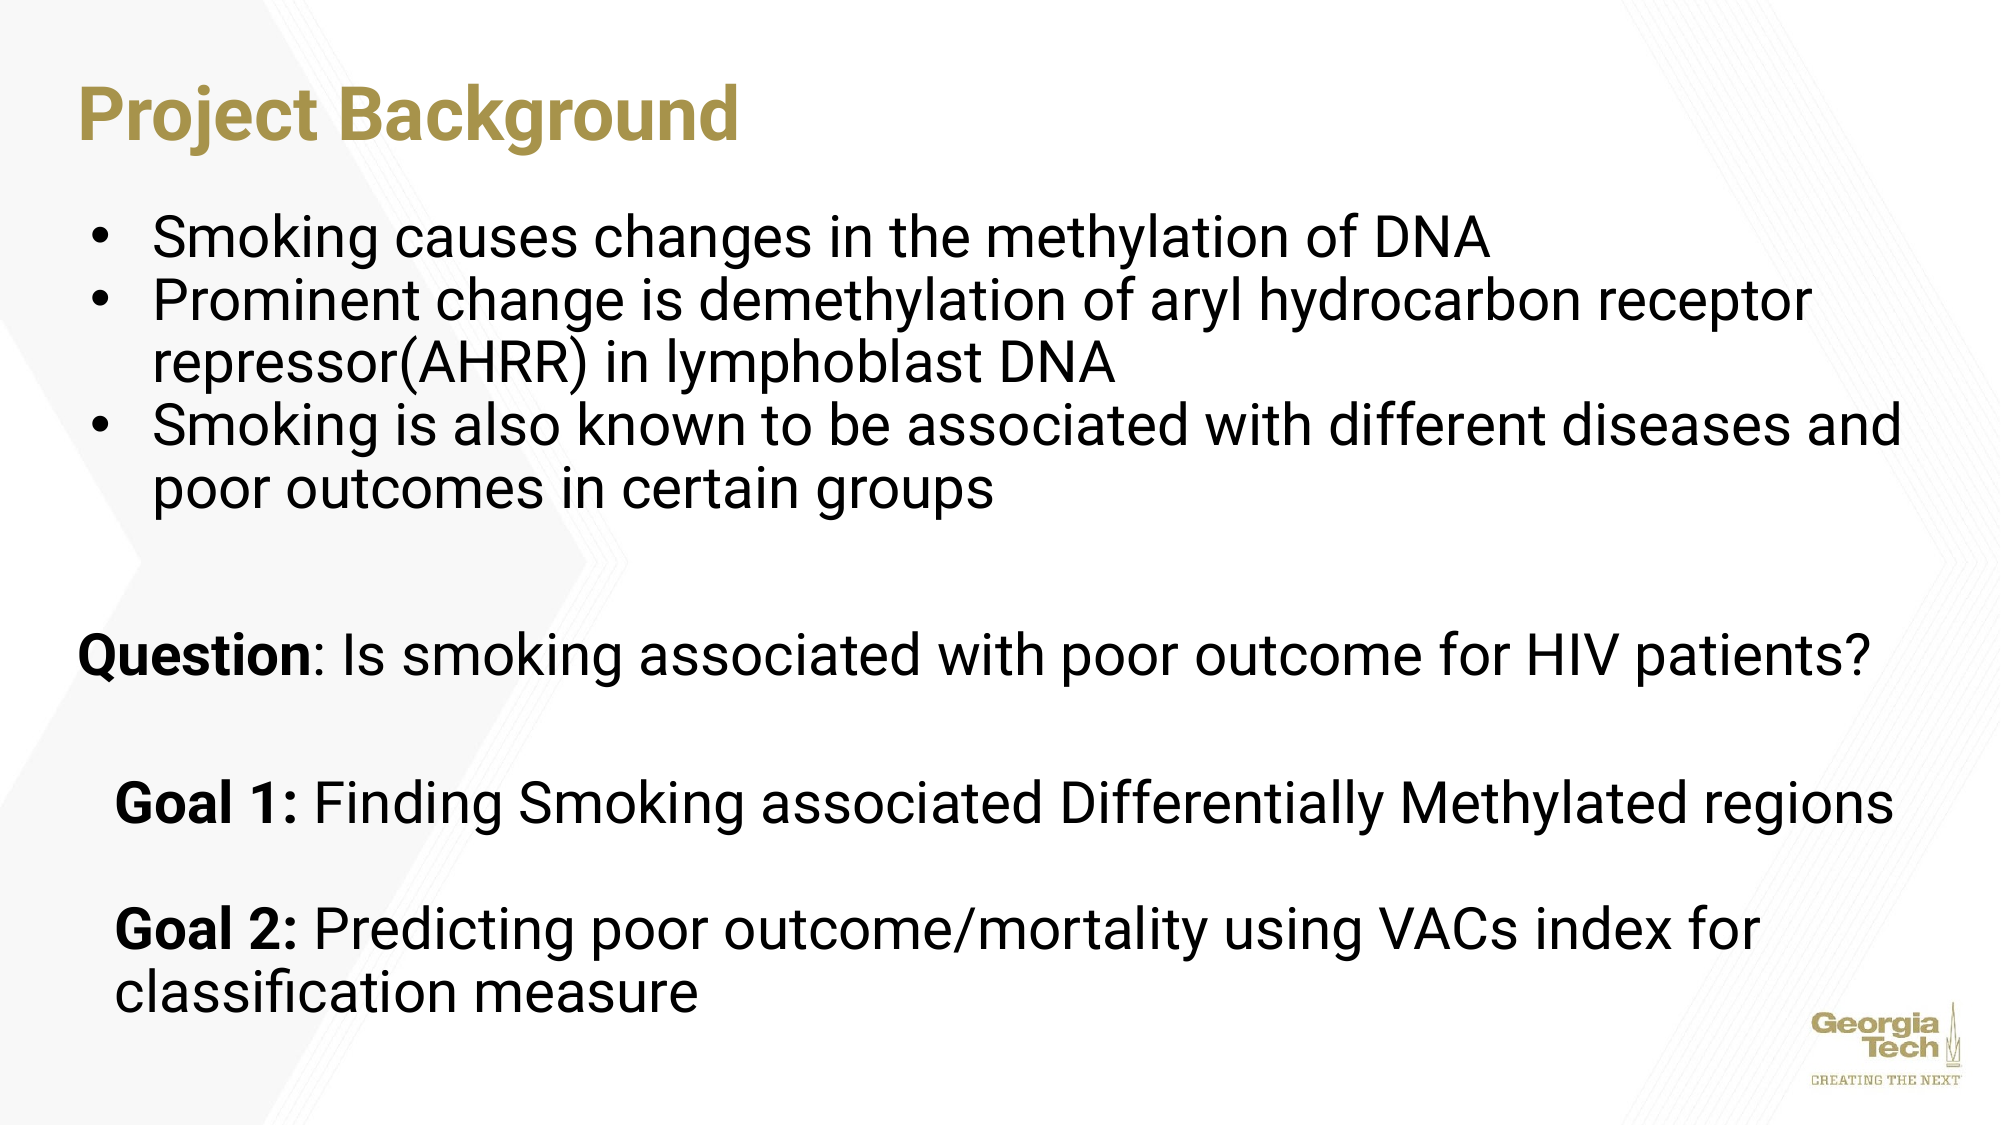

# Project Background
Smoking causes changes in the methylation of DNA
Prominent change is demethylation of aryl hydrocarbon receptor repressor(AHRR) in lymphoblast DNA
Smoking is also known to be associated with different diseases and poor outcomes in certain groups

Question: Is smoking associated with poor outcome for HIV patients?
Goal 1: Finding Smoking associated Differentially Methylated regions

Goal 2: Predicting poor outcome/mortality using VACs index for classification measure